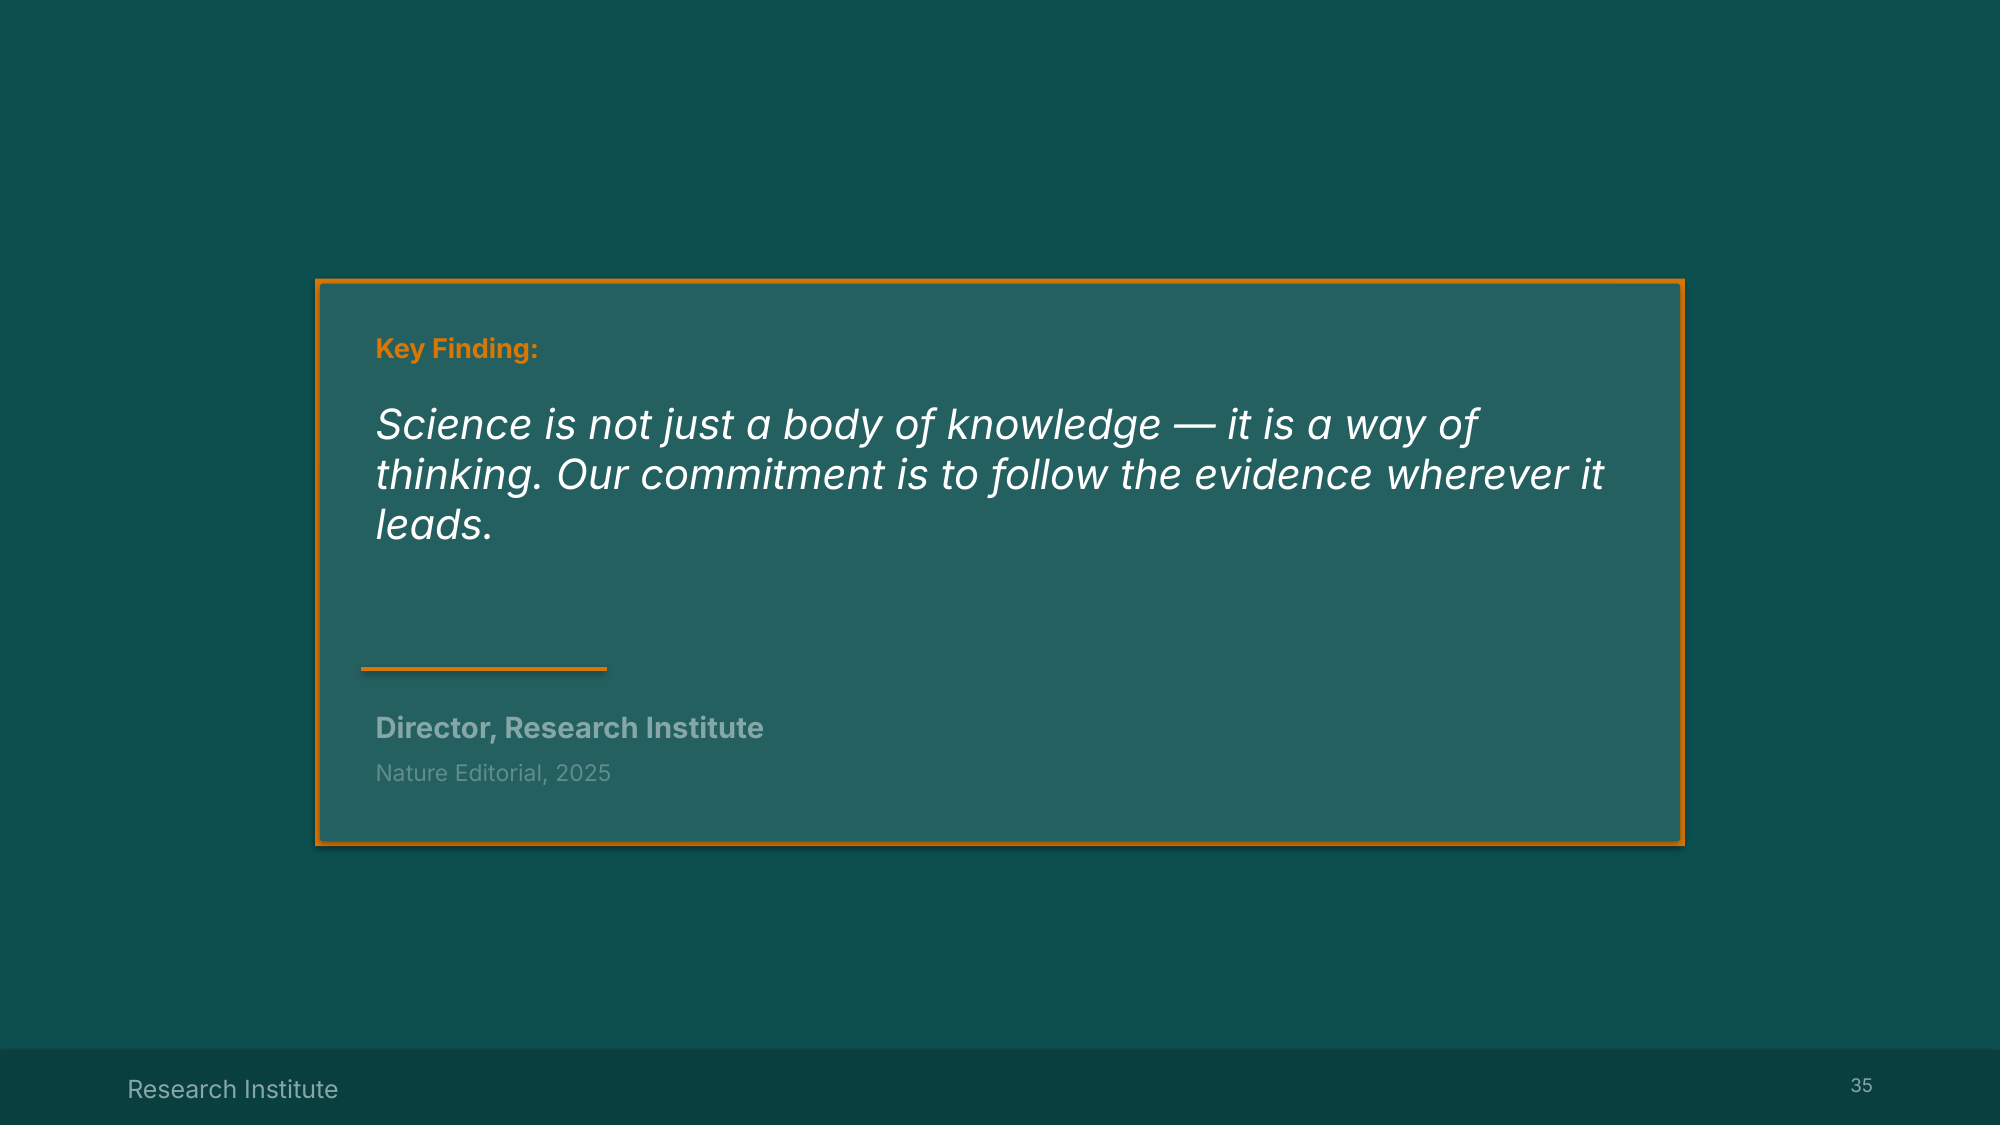

Key Finding:
Science is not just a body of knowledge — it is a way of thinking. Our commitment is to follow the evidence wherever it leads.
Director, Research Institute
Nature Editorial, 2025

Research Institute
35